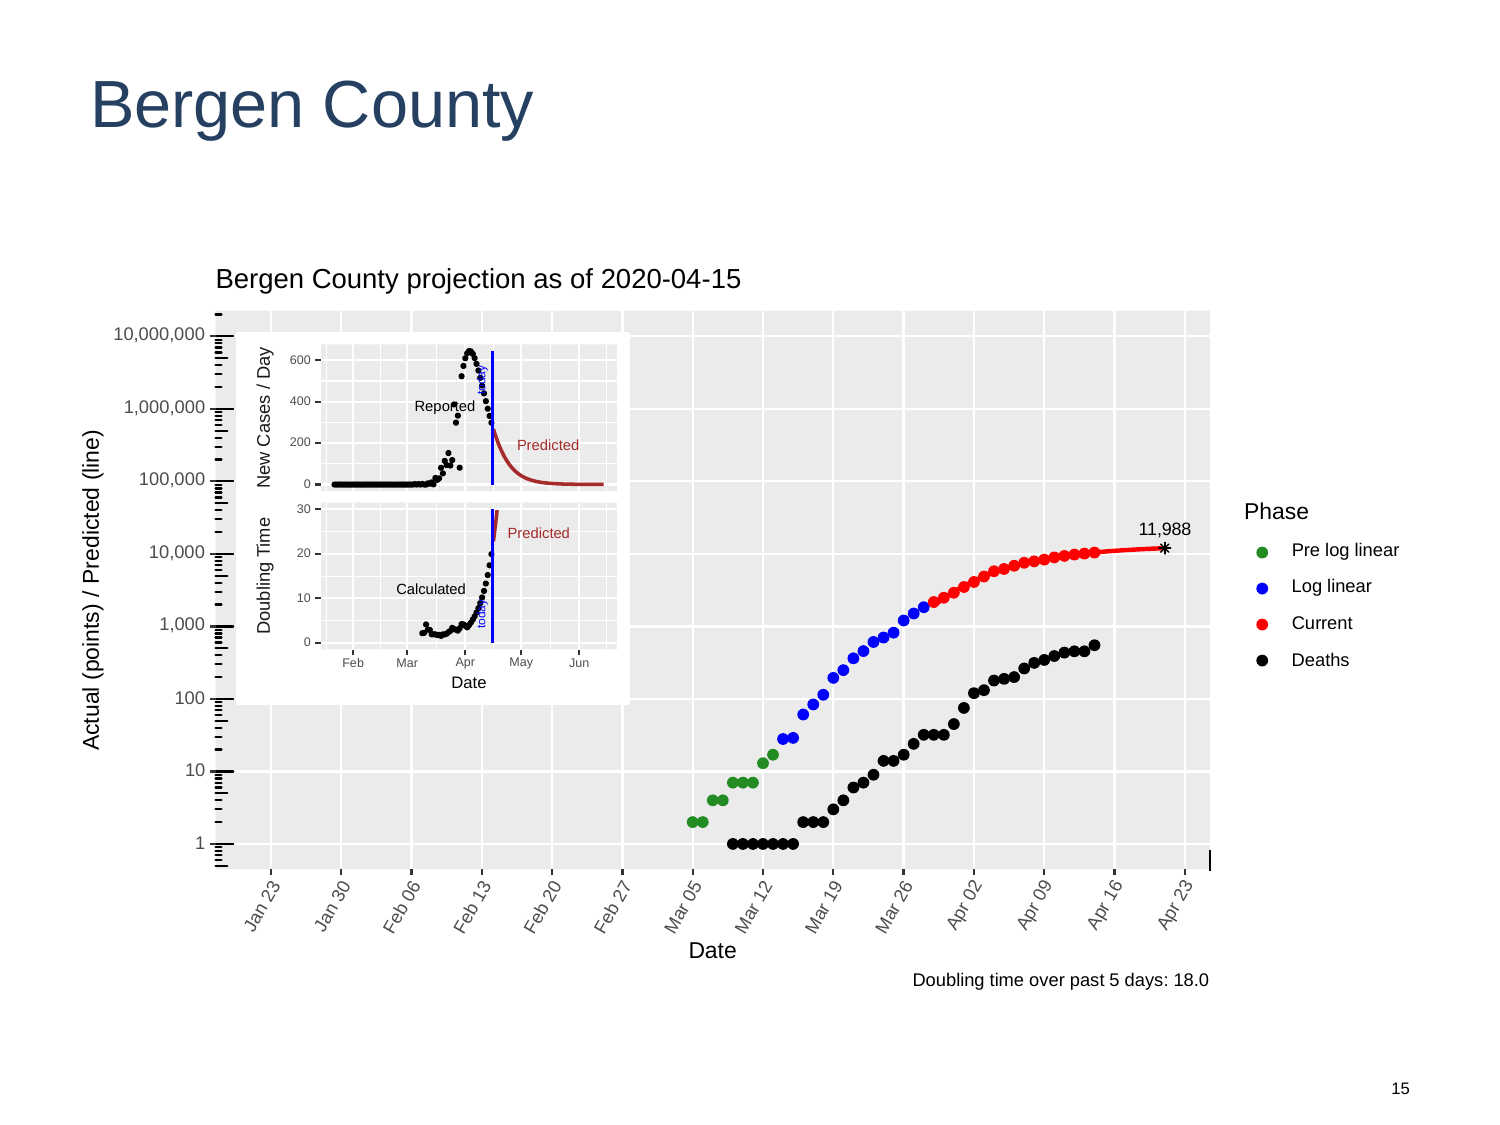

# Bergen County

Bergen County projection as of 2020-04-15

10,000,000

600

today

400

1,000,000
Reported

New Cases / Day

200
Predicted

100,000

0

Phase
30

11,988
Predicted

Pre log linear

10,000

20

Doubling Time

Log linear
Actual (points) / Predicted (line)

Calculated

10

today

1,000

Current

0

Deaths

May
Apr

Jun
Feb
Mar

Date

100

10

1

Apr 02
Apr 09
Apr 16
Apr 23
Jan 23
Jan 30
Mar 05
Mar 19
Mar 26
Feb 13
Mar 12
Feb 06
Feb 20
Feb 27
Date
Doubling time over past 5 days: 18.0
15